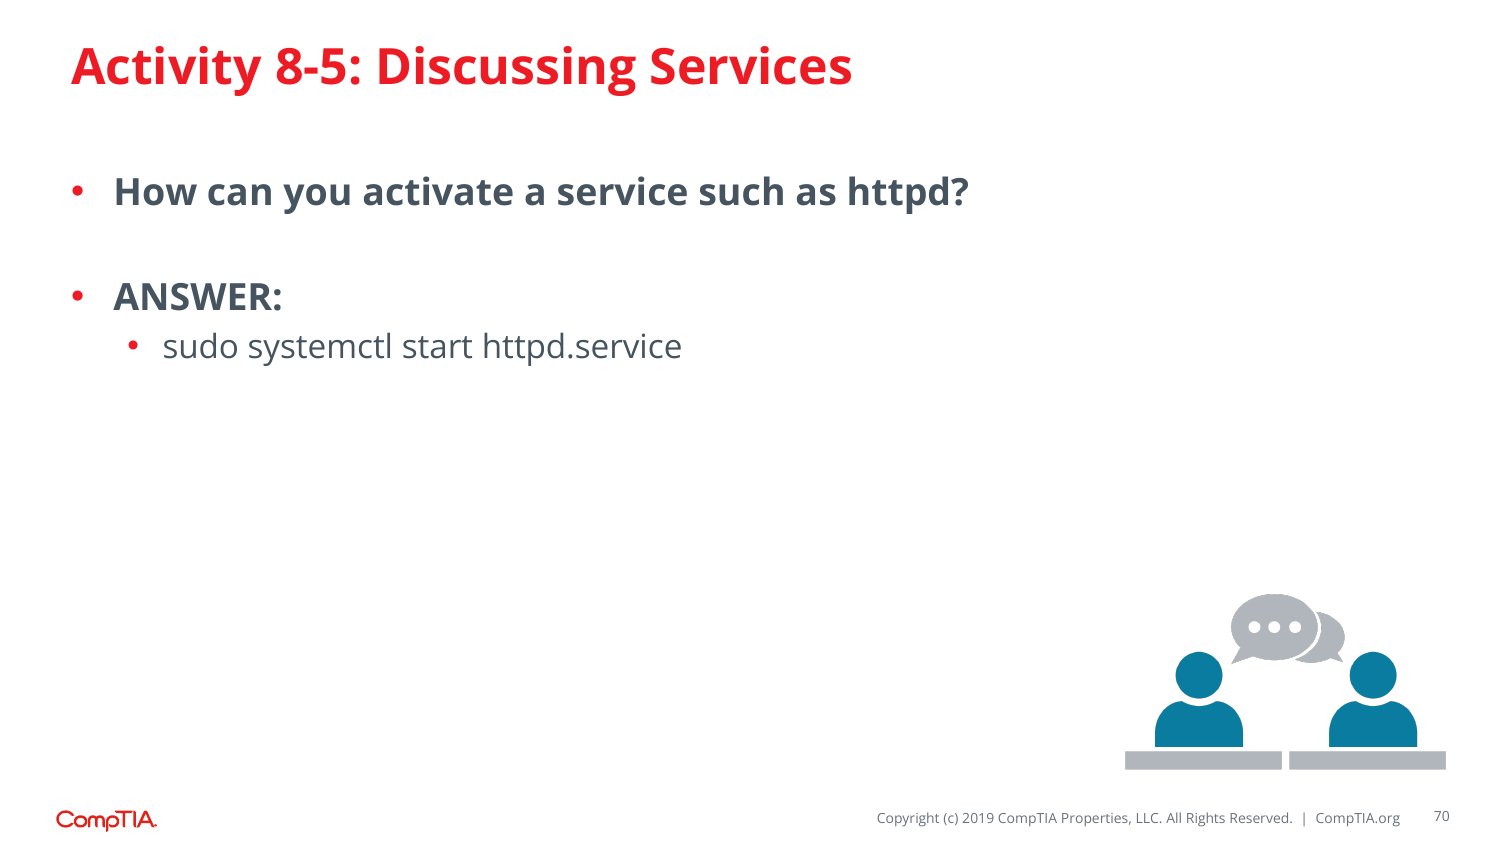

# Activity 8-5: Discussing Services
How can you activate a service such as httpd?

ANSWER:
sudo systemctl start httpd.service

70